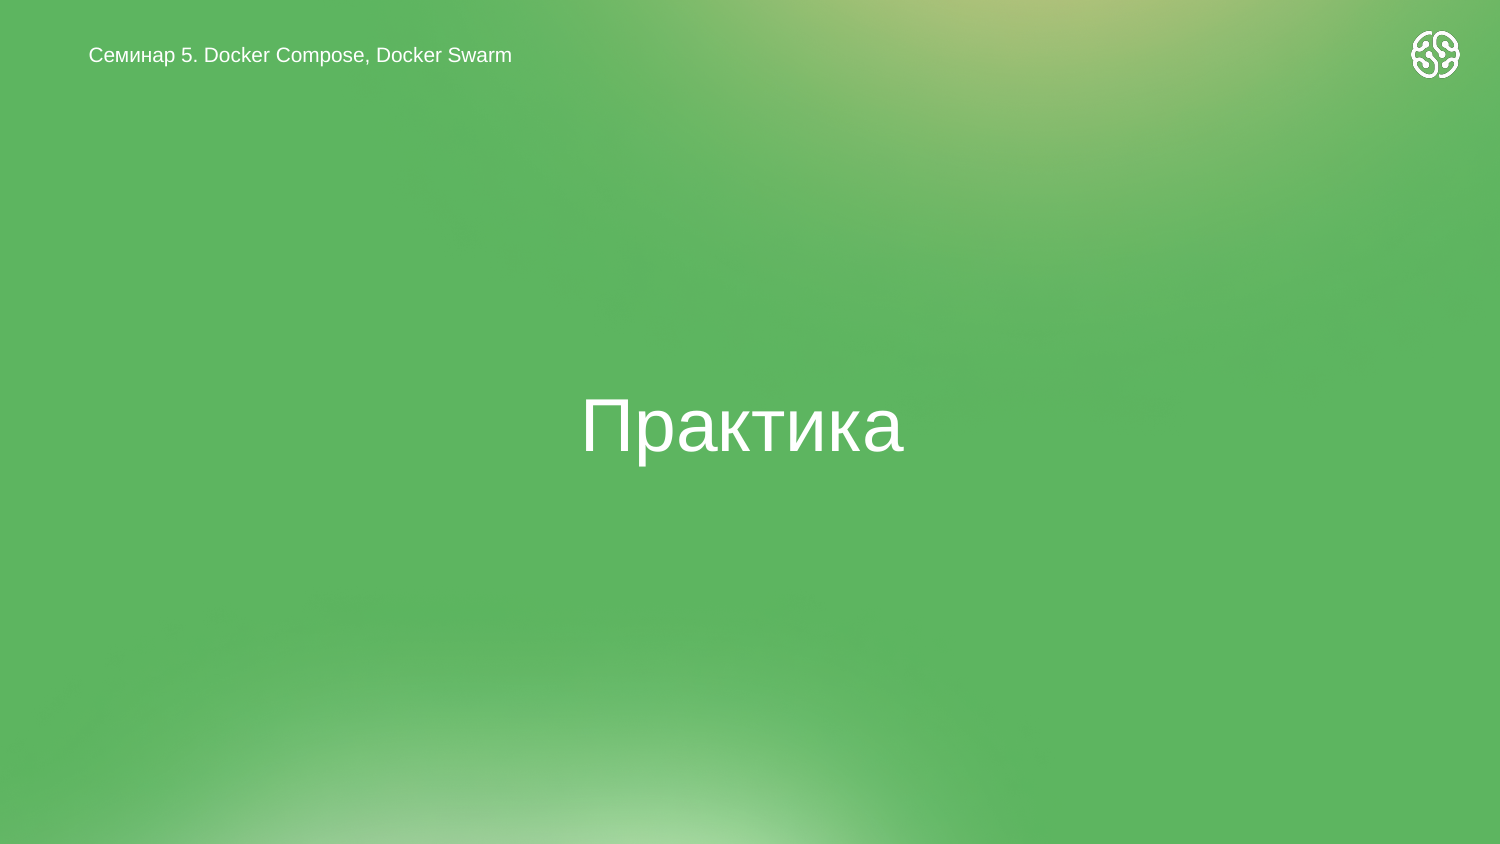

Семинар 5. Docker Compose, Docker Swarm
# Практика